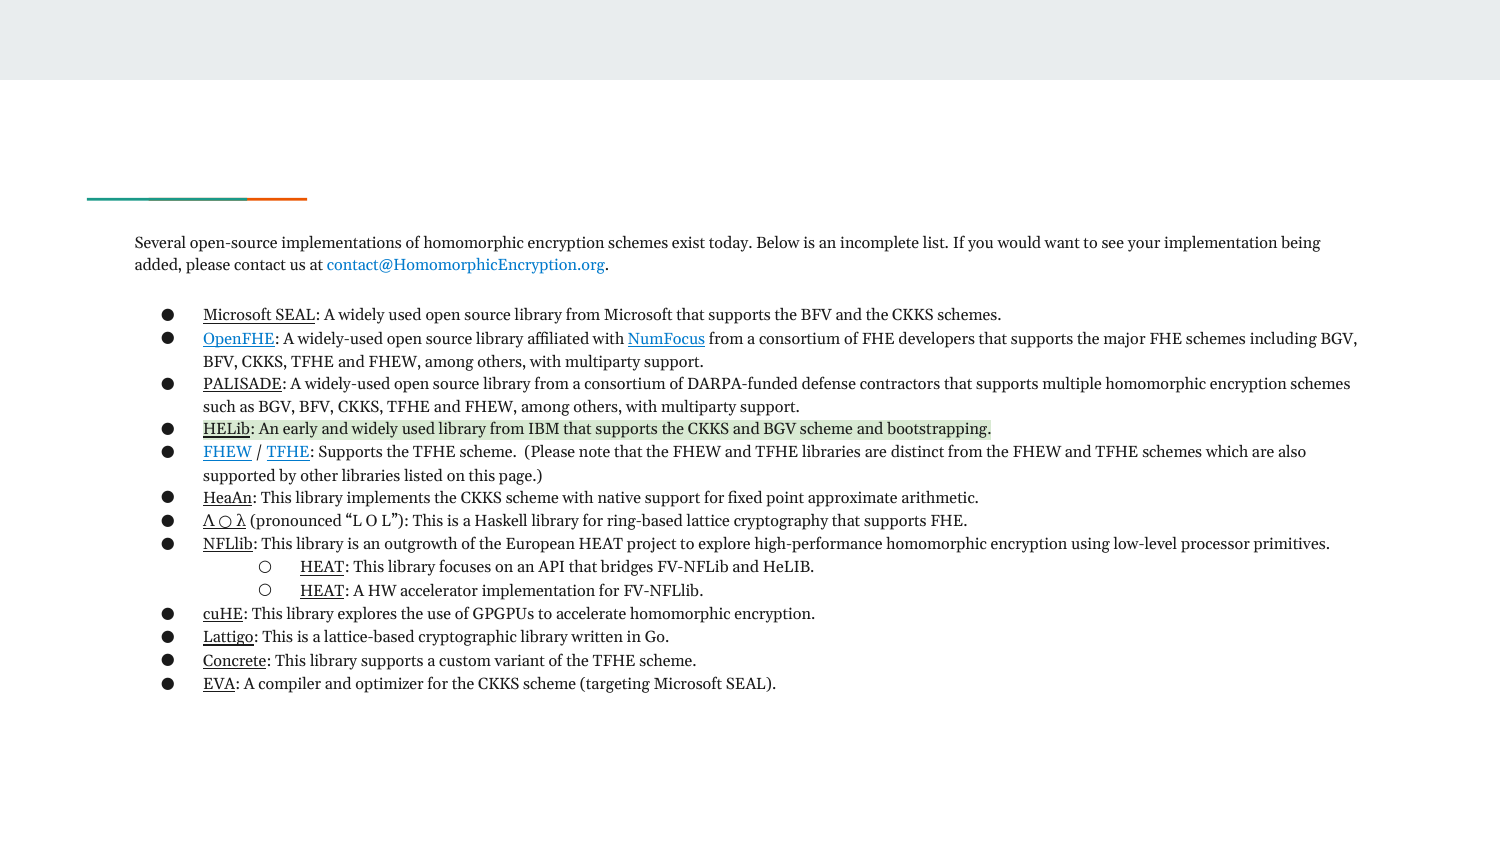

Several open-source implementations of homomorphic encryption schemes exist today. Below is an incomplete list. If you would want to see your implementation being added, please contact us at contact@HomomorphicEncryption.org.
Microsoft SEAL: A widely used open source library from Microsoft that supports the BFV and the CKKS schemes.
OpenFHE: A widely-used open source library affiliated with NumFocus from a consortium of FHE developers that supports the major FHE schemes including BGV, BFV, CKKS, TFHE and FHEW, among others, with multiparty support.
PALISADE: A widely-used open source library from a consortium of DARPA-funded defense contractors that supports multiple homomorphic encryption schemes such as BGV, BFV, CKKS, TFHE and FHEW, among others, with multiparty support.
HELib: An early and widely used library from IBM that supports the CKKS and BGV scheme and bootstrapping.
FHEW / TFHE: Supports the TFHE scheme.  (Please note that the FHEW and TFHE libraries are distinct from the FHEW and TFHE schemes which are also supported by other libraries listed on this page.)
HeaAn: This library implements the CKKS scheme with native support for fixed point approximate arithmetic.
Λ ○ λ (pronounced “L O L”): This is a Haskell library for ring-based lattice cryptography that supports FHE.
NFLlib: This library is an outgrowth of the European HEAT project to explore high-performance homomorphic encryption using low-level processor primitives.
HEAT: This library focuses on an API that bridges FV-NFLib and HeLIB.
HEAT: A HW accelerator implementation for FV-NFLlib.
cuHE: This library explores the use of GPGPUs to accelerate homomorphic encryption.
Lattigo: This is a lattice-based cryptographic library written in Go.
Concrete: This library supports a custom variant of the TFHE scheme.
EVA: A compiler and optimizer for the CKKS scheme (targeting Microsoft SEAL).